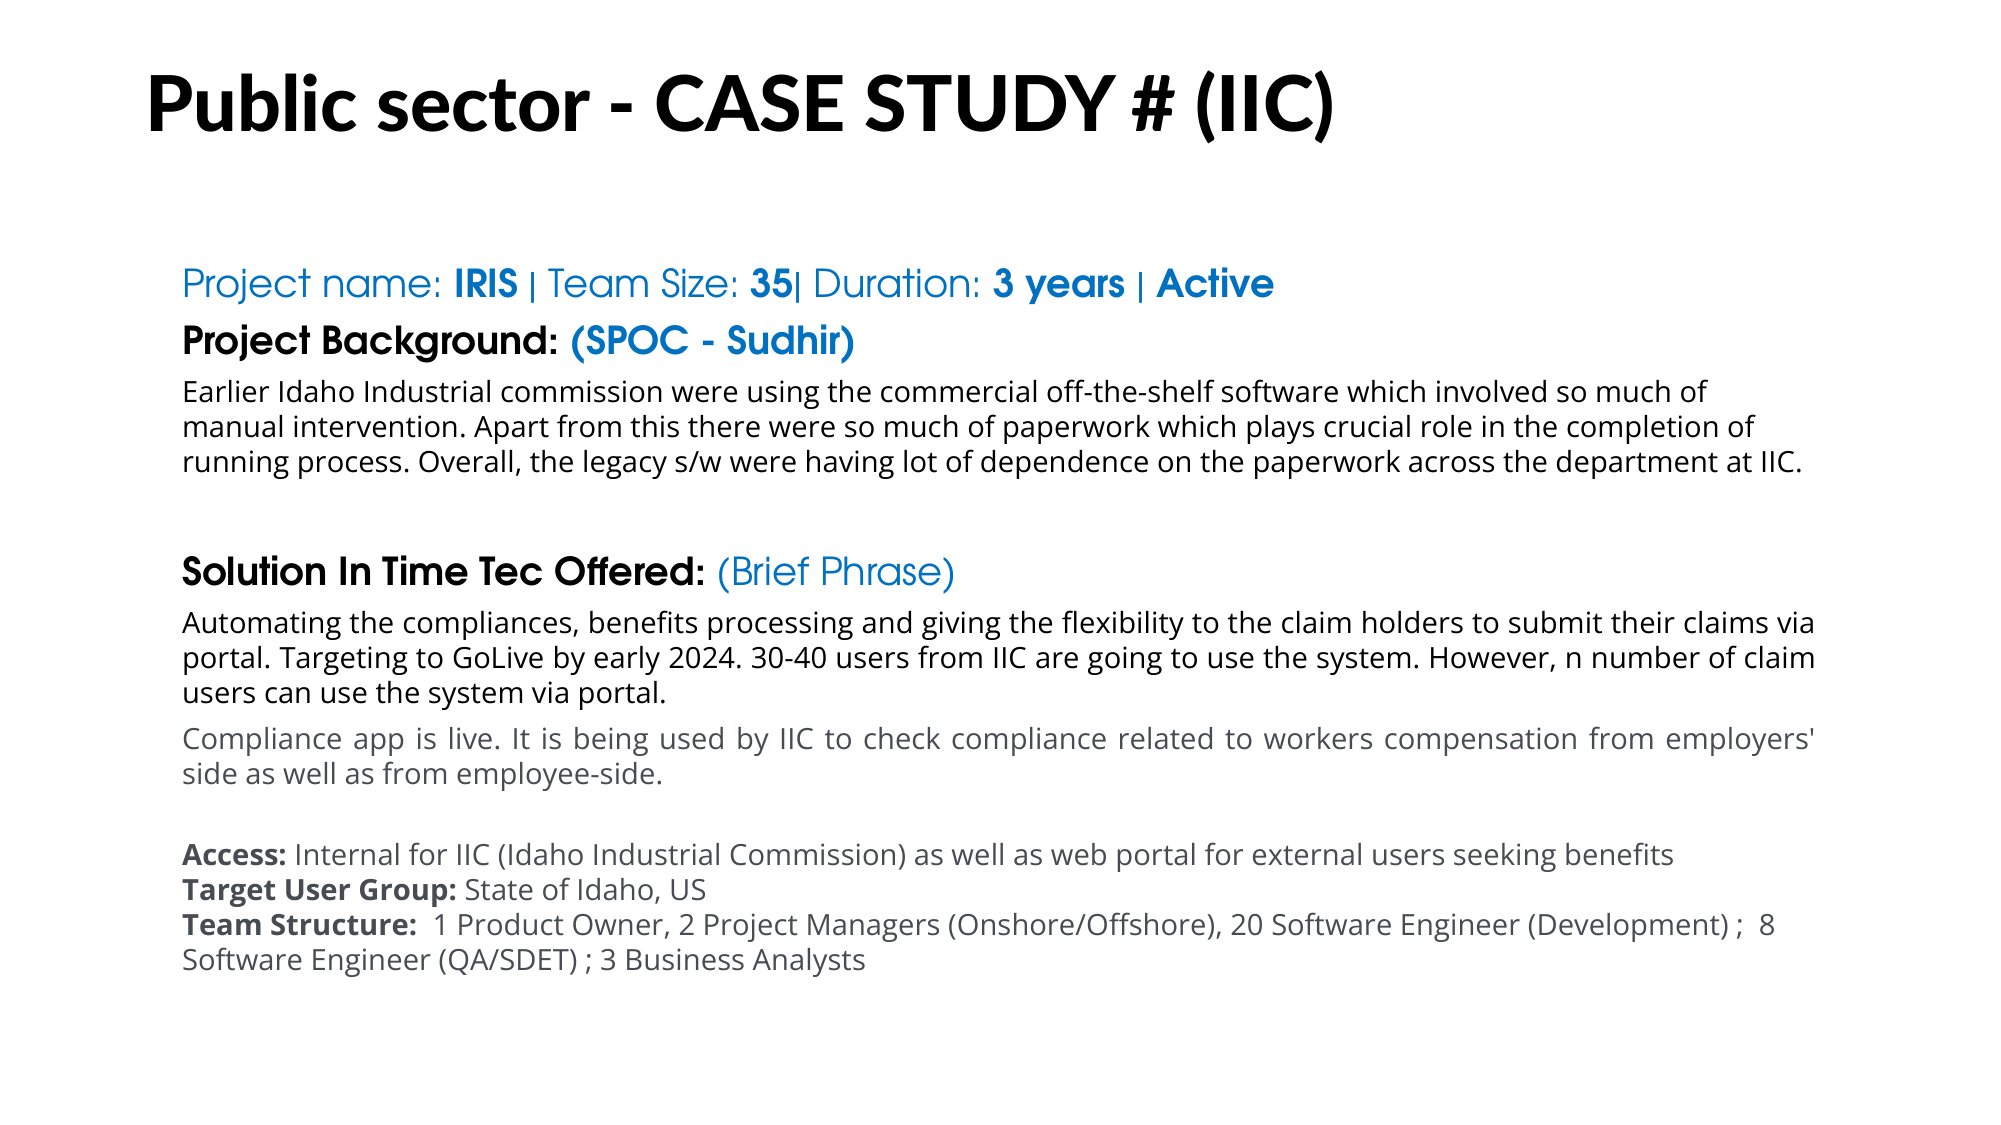

# Public sector - CASE STUDY # (IIC)
Project name: IRIS | Team Size: 35| Duration: 3 years | Active
Project Background: (SPOC - Sudhir)
Earlier Idaho Industrial commission were using the commercial off-the-shelf software which involved so much of manual intervention. Apart from this there were so much of paperwork which plays crucial role in the completion of running process. Overall, the legacy s/w were having lot of dependence on the paperwork across the department at IIC.

Solution In Time Tec Offered: (Brief Phrase)
Automating the compliances, benefits processing and giving the flexibility to the claim holders to submit their claims via portal. Targeting to GoLive by early 2024. 30-40 users from IIC are going to use the system. However, n number of claim users can use the system via portal.
Compliance app is live. It is being used by IIC to check compliance related to workers compensation from employers' side as well as from employee-side.

Access: Internal for IIC (Idaho Industrial Commission) as well as web portal for external users seeking benefits
Target User Group: State of Idaho, US
Team Structure:  1 Product Owner, 2 Project Managers (Onshore/Offshore), 20 Software Engineer (Development) ;  8 Software Engineer (QA/SDET) ; 3 Business Analysts